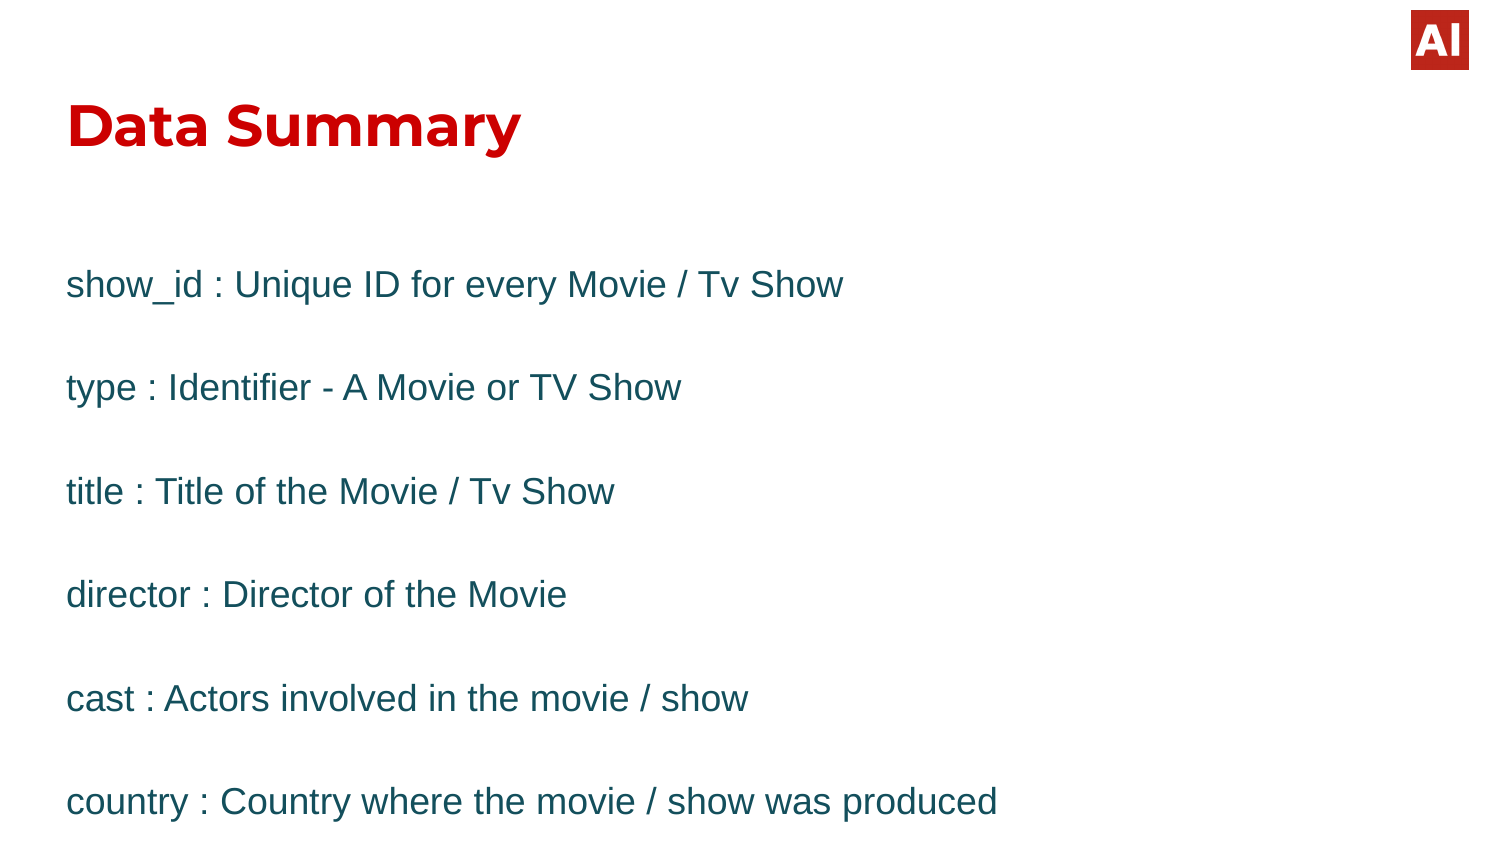

# Data Summary

show_id : Unique ID for every Movie / Tv Show

type : Identifier - A Movie or TV Show

title : Title of the Movie / Tv Show

director : Director of the Movie

cast : Actors involved in the movie / show

country : Country where the movie / show was produced